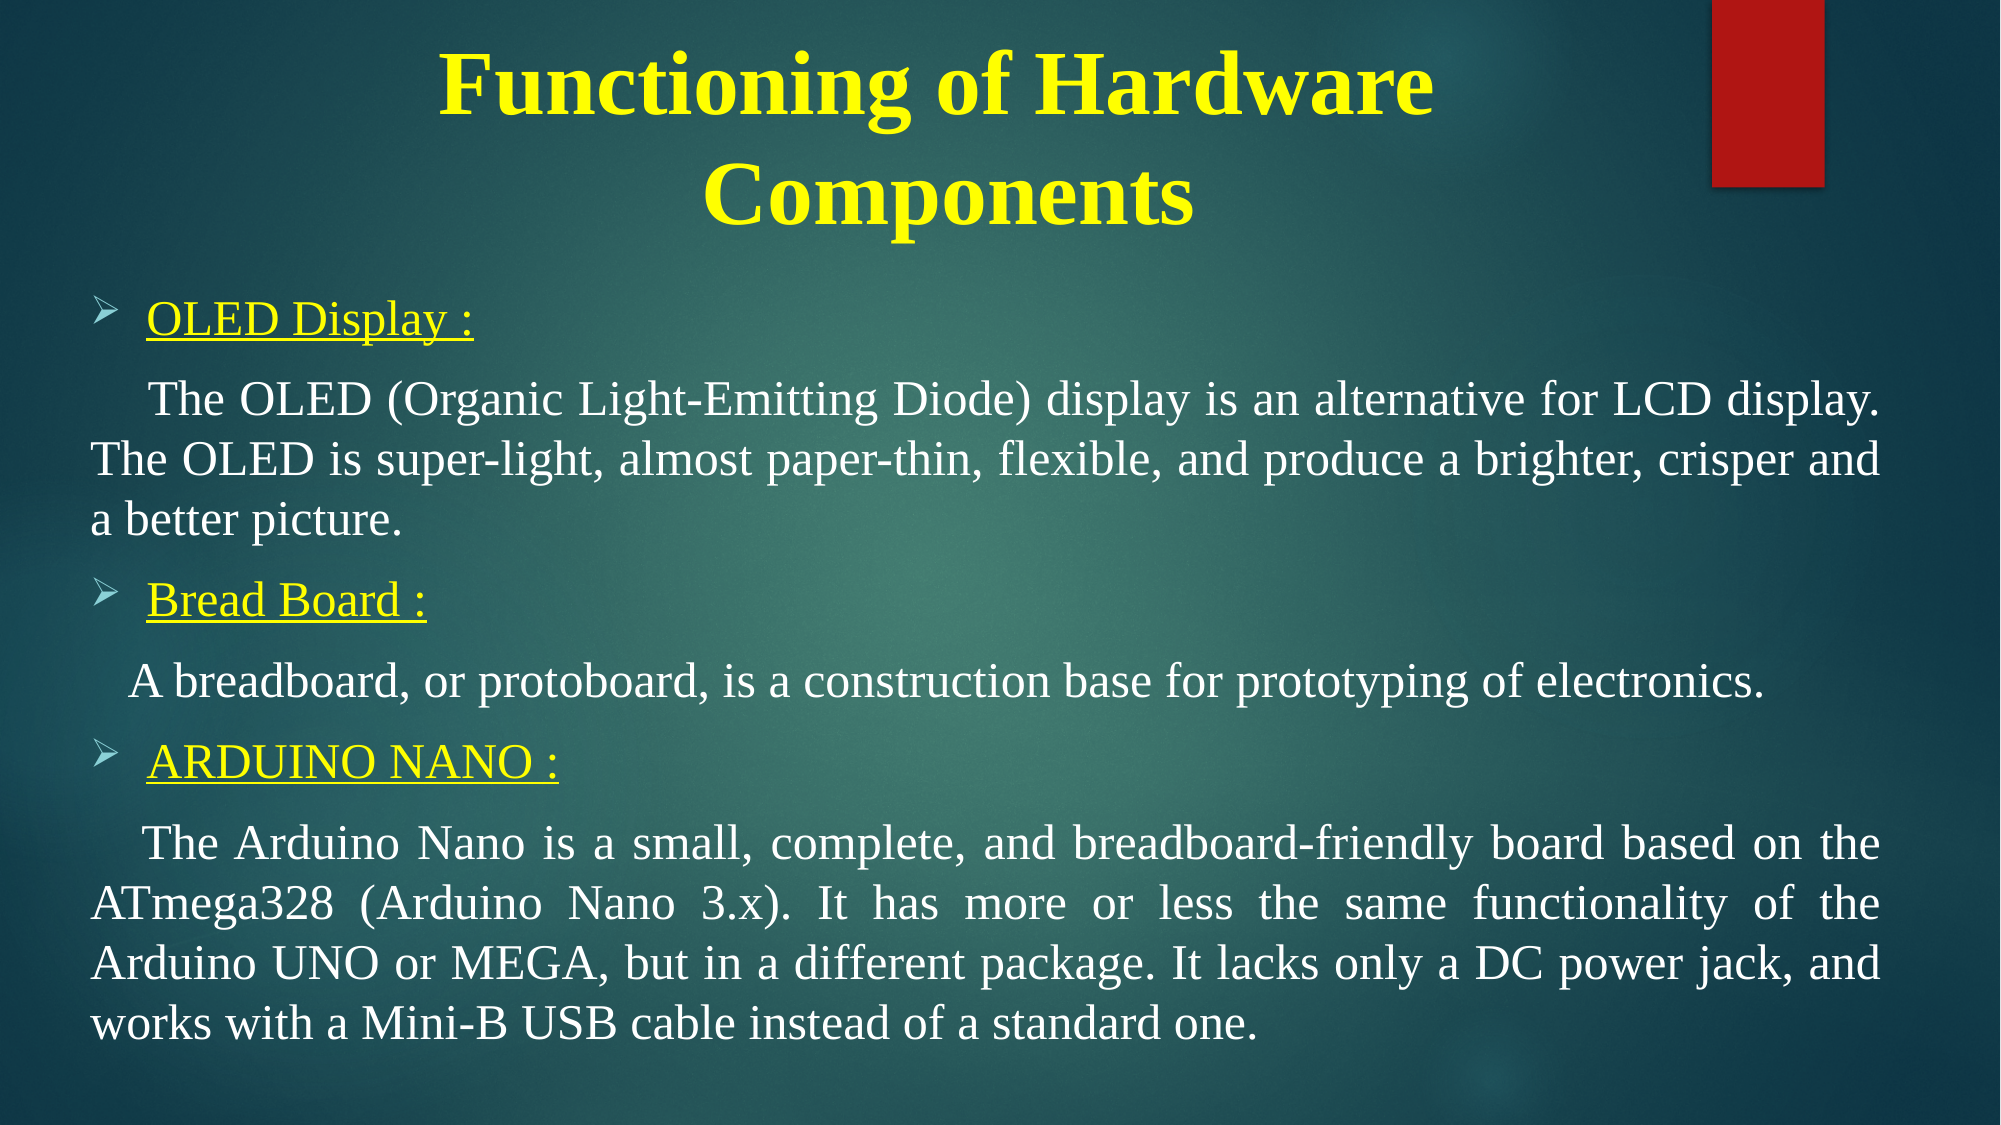

# Functioning of Hardware Components
OLED Display :
    The OLED (Organic Light-Emitting Diode) display is an alternative for LCD display. The OLED is super-light, almost paper-thin, flexible, and produce a brighter, crisper and a better picture.
Bread Board :
   A breadboard, or protoboard, is a construction base for prototyping of electronics.
ARDUINO NANO :
   The Arduino Nano is a small, complete, and breadboard-friendly board based on the ATmega328 (Arduino Nano 3.x). It has more or less the same functionality of the Arduino UNO or MEGA, but in a different package. It lacks only a DC power jack, and works with a Mini-B USB cable instead of a standard one.